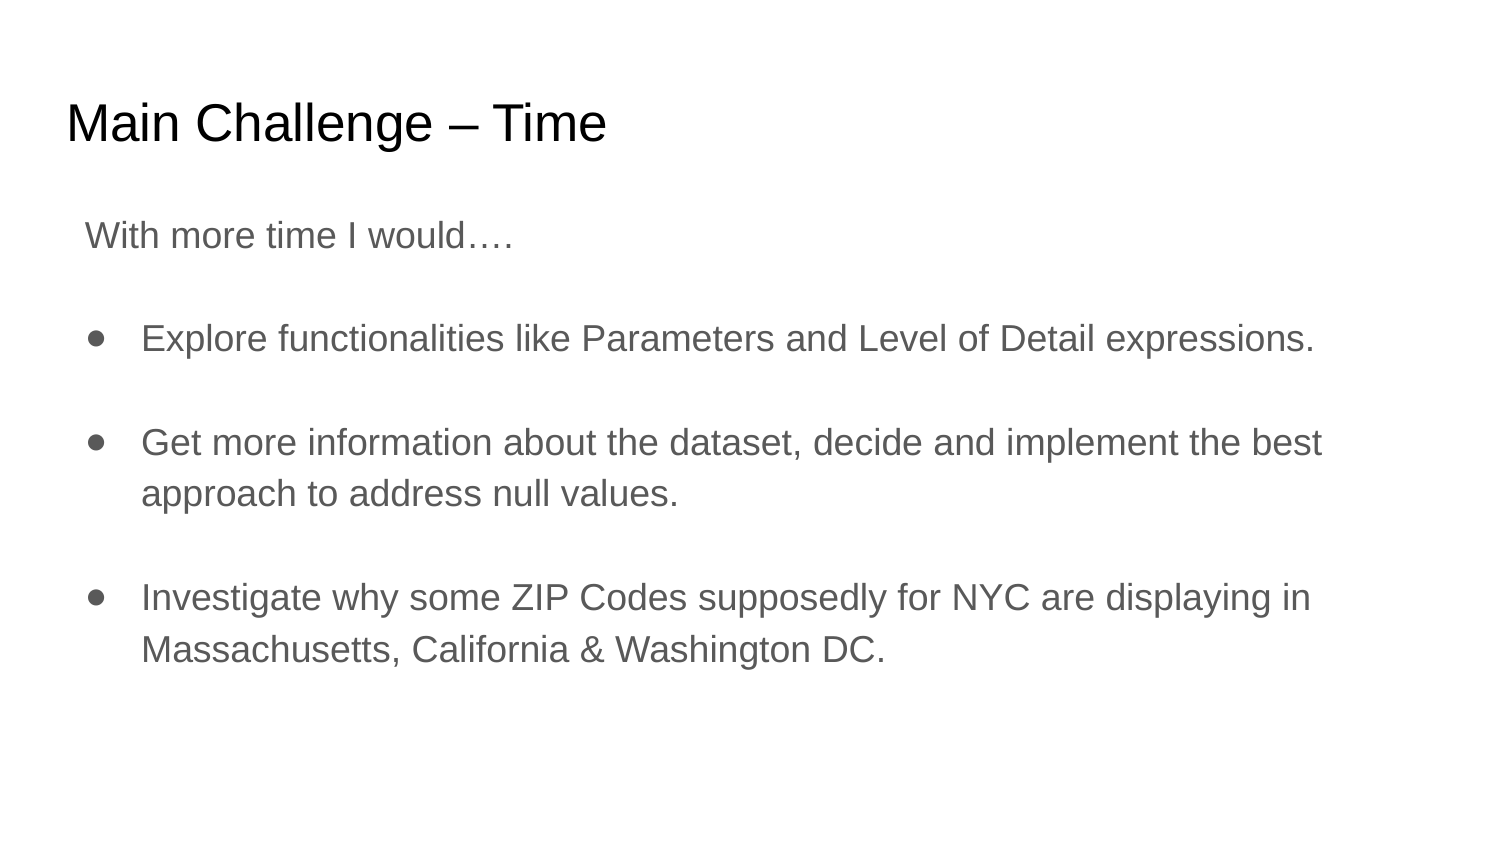

# Main Challenge – Time
With more time I would….

Explore functionalities like Parameters and Level of Detail expressions.

Get more information about the dataset, decide and implement the best approach to address null values.

Investigate why some ZIP Codes supposedly for NYC are displaying in Massachusetts, California & Washington DC.